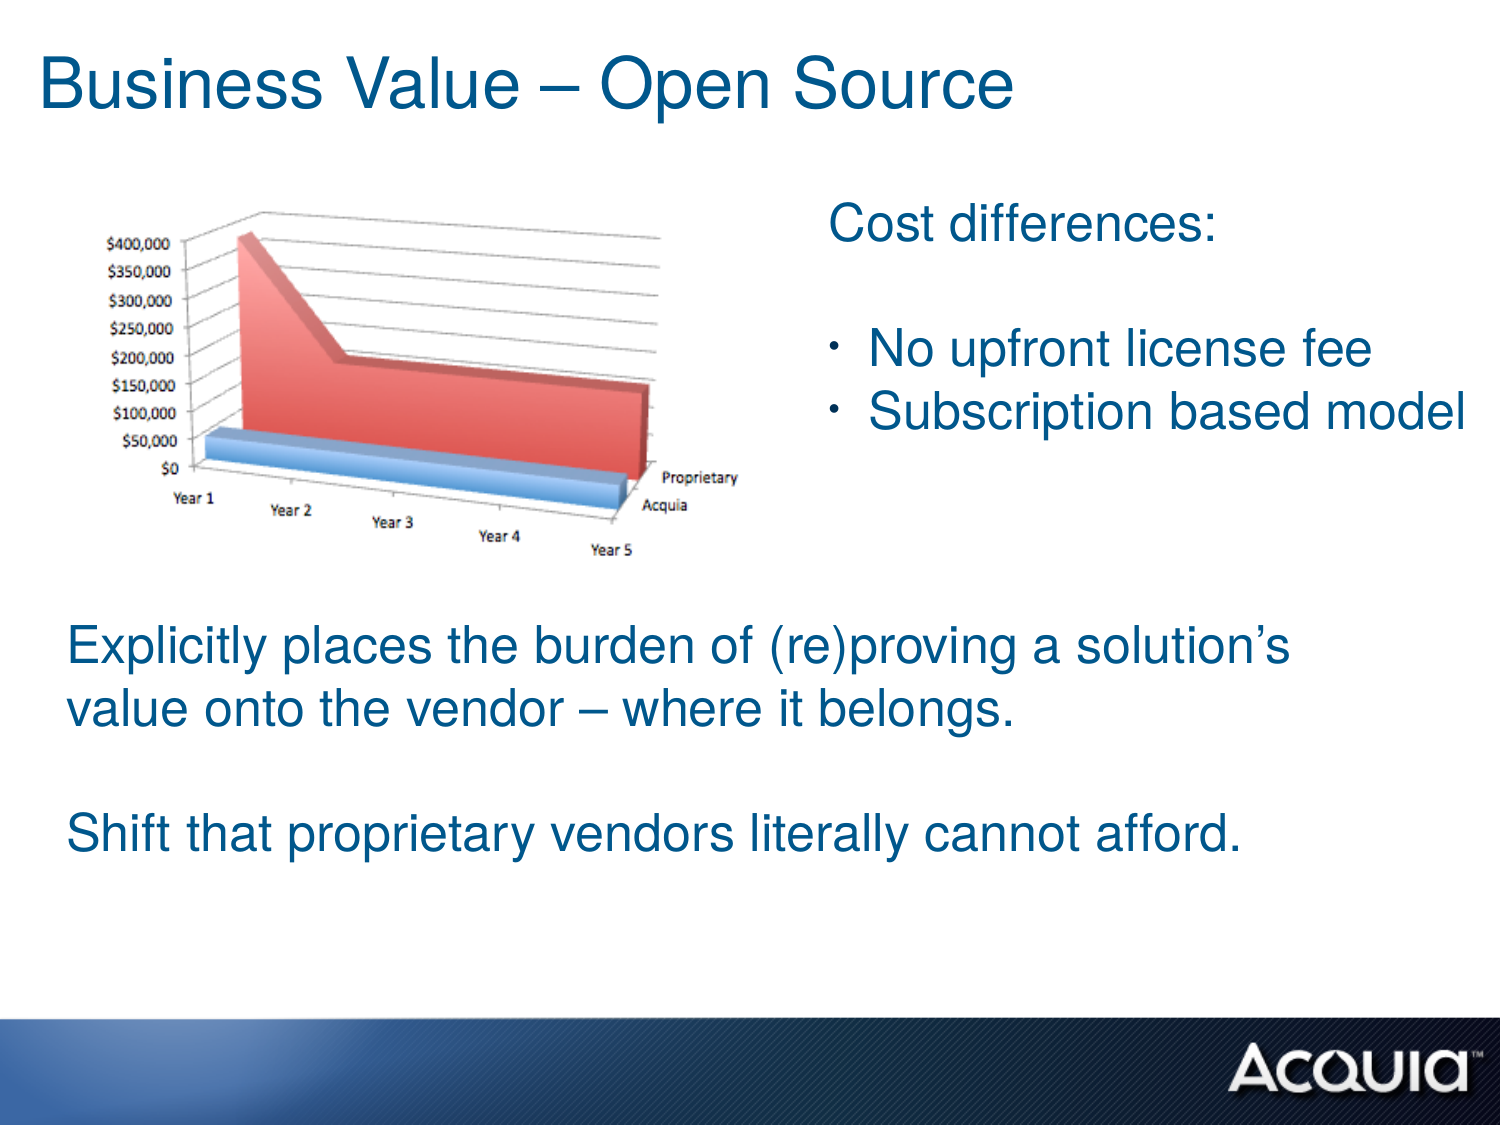

# Business Value – Open Source
Cost differences:

  No upfront license fee
  Subscription based model

Explicitly places the burden of (re)proving a solution’s value onto the vendor – where it belongs.

Shift that proprietary vendors literally cannot afford.